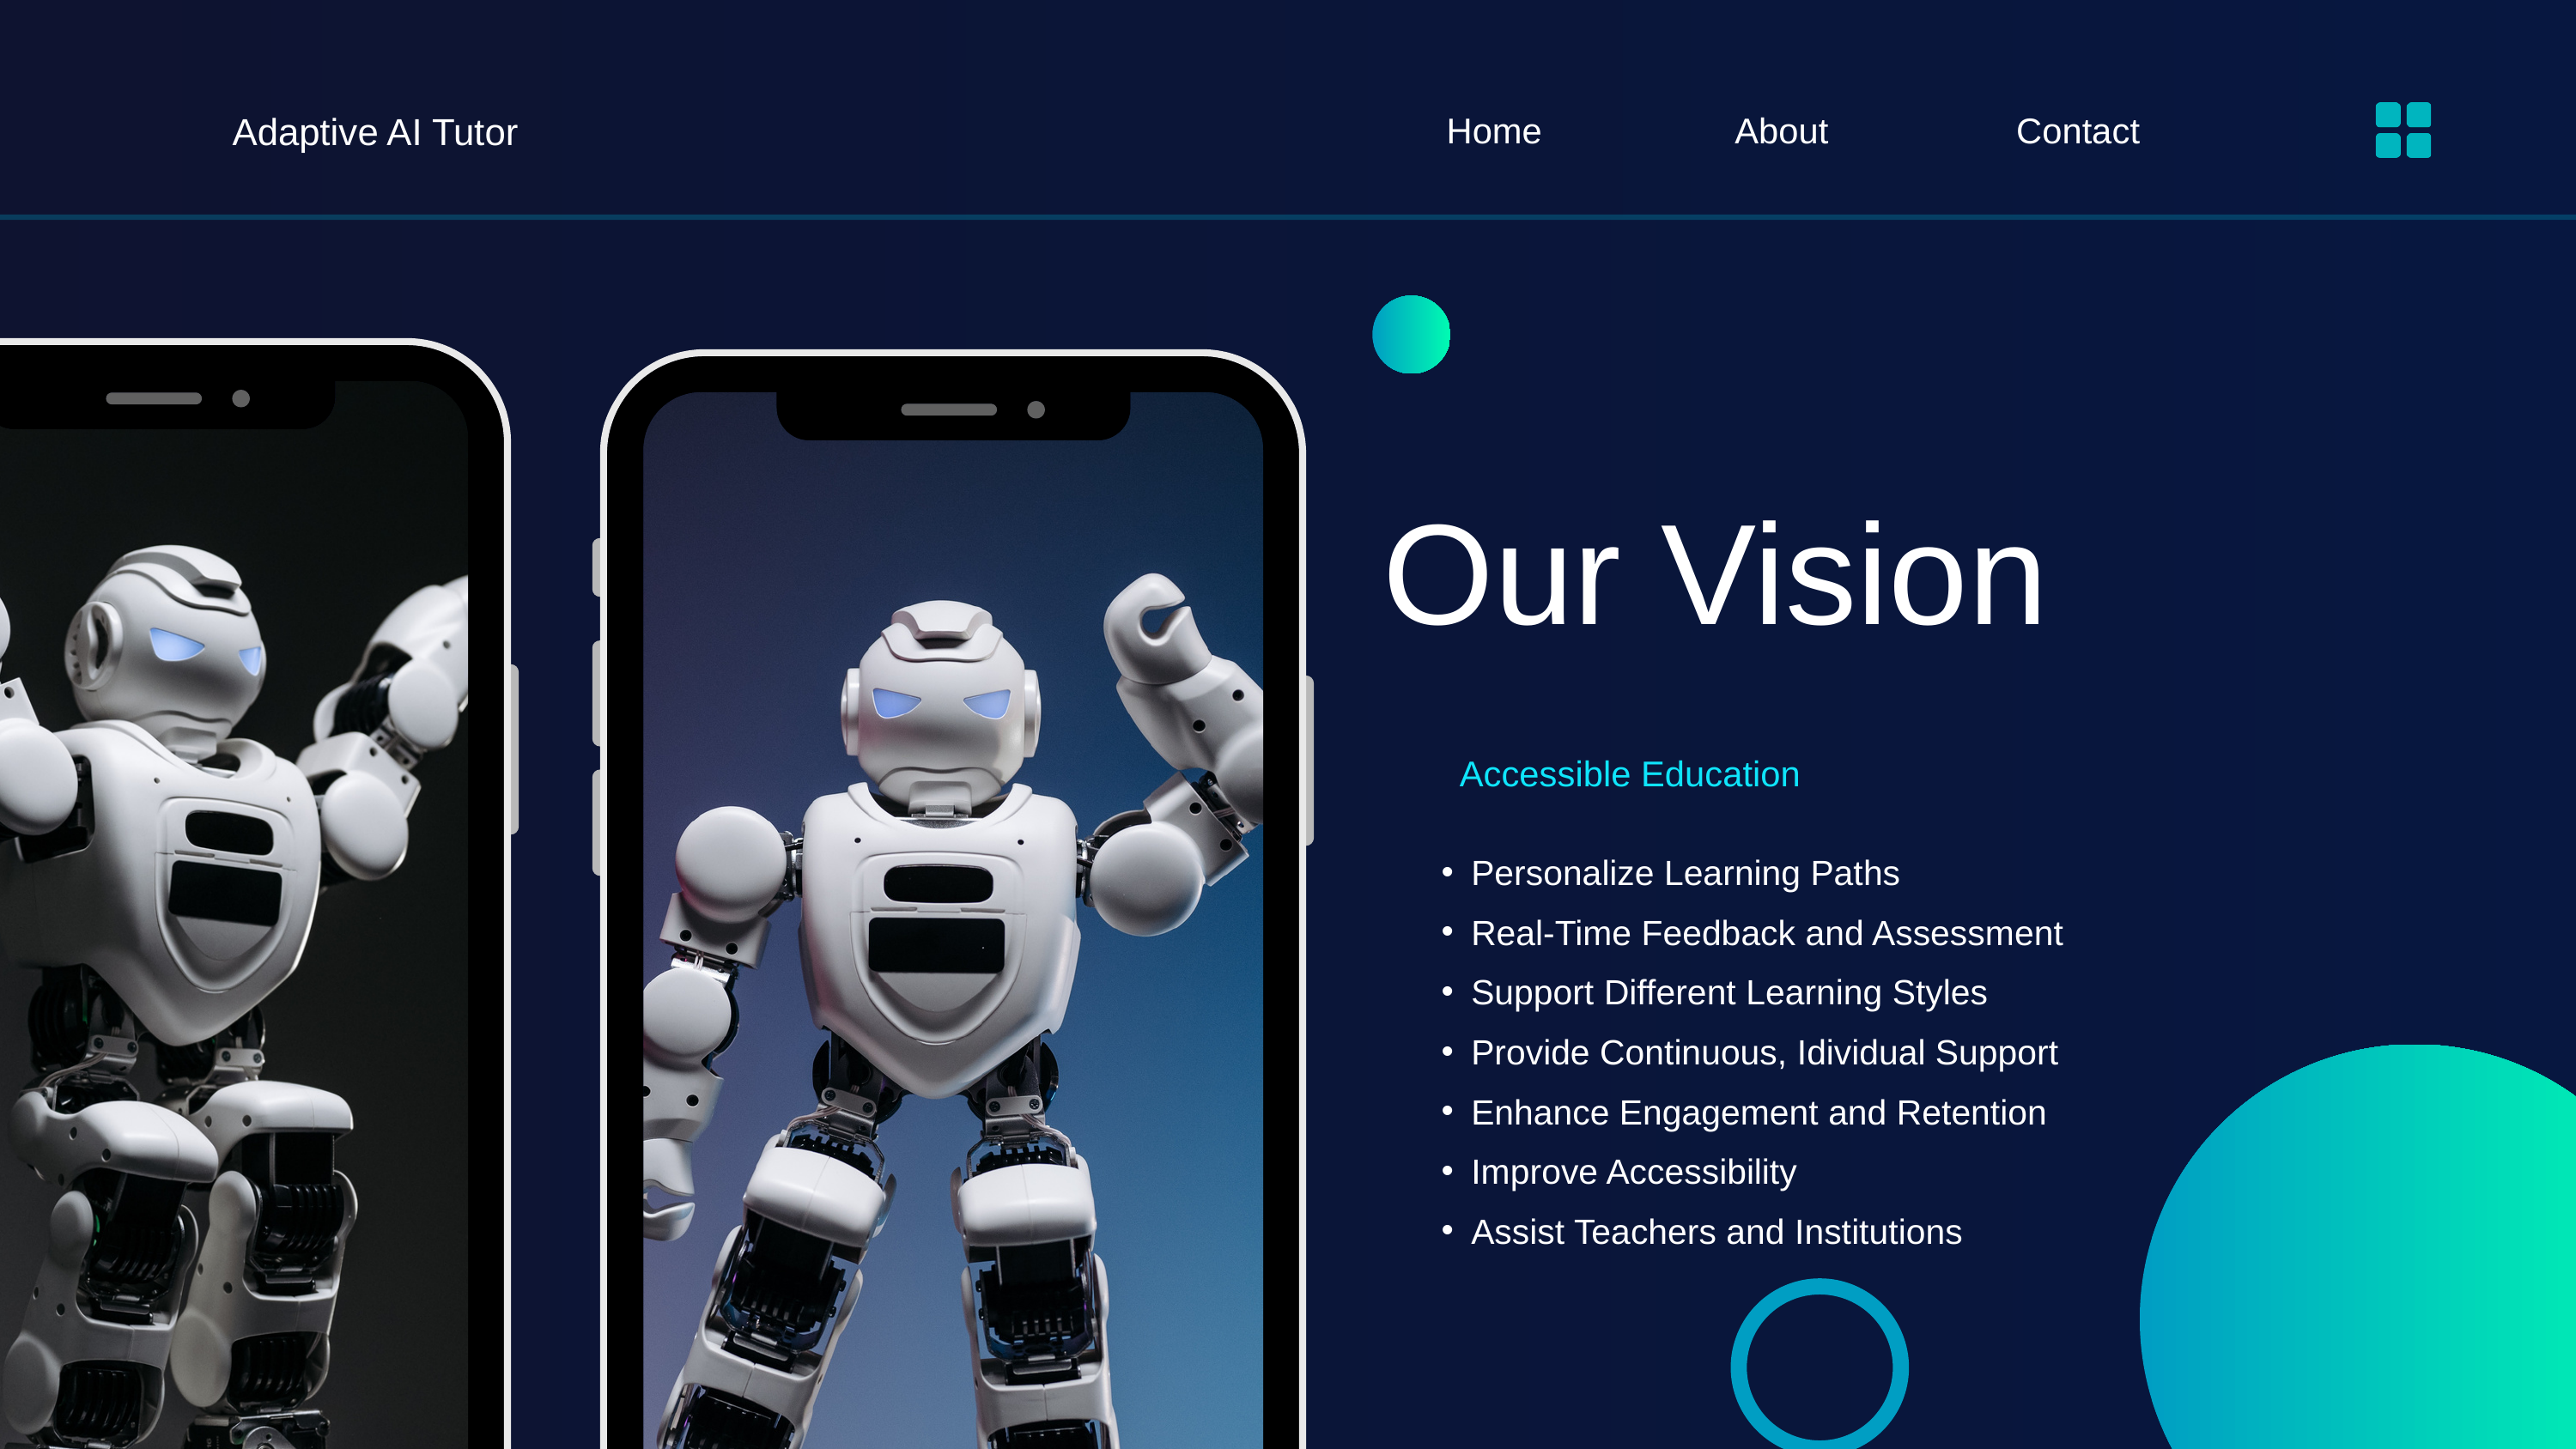

Home
About
Contact

Adaptive AI Tutor

Our Vision
Accessible Education
Personalize Learning Paths
Real-Time Feedback and Assessment
Support Different Learning Styles
Provide Continuous, Idividual Support
Enhance Engagement and Retention
Improve Accessibility
Assist Teachers and Institutions